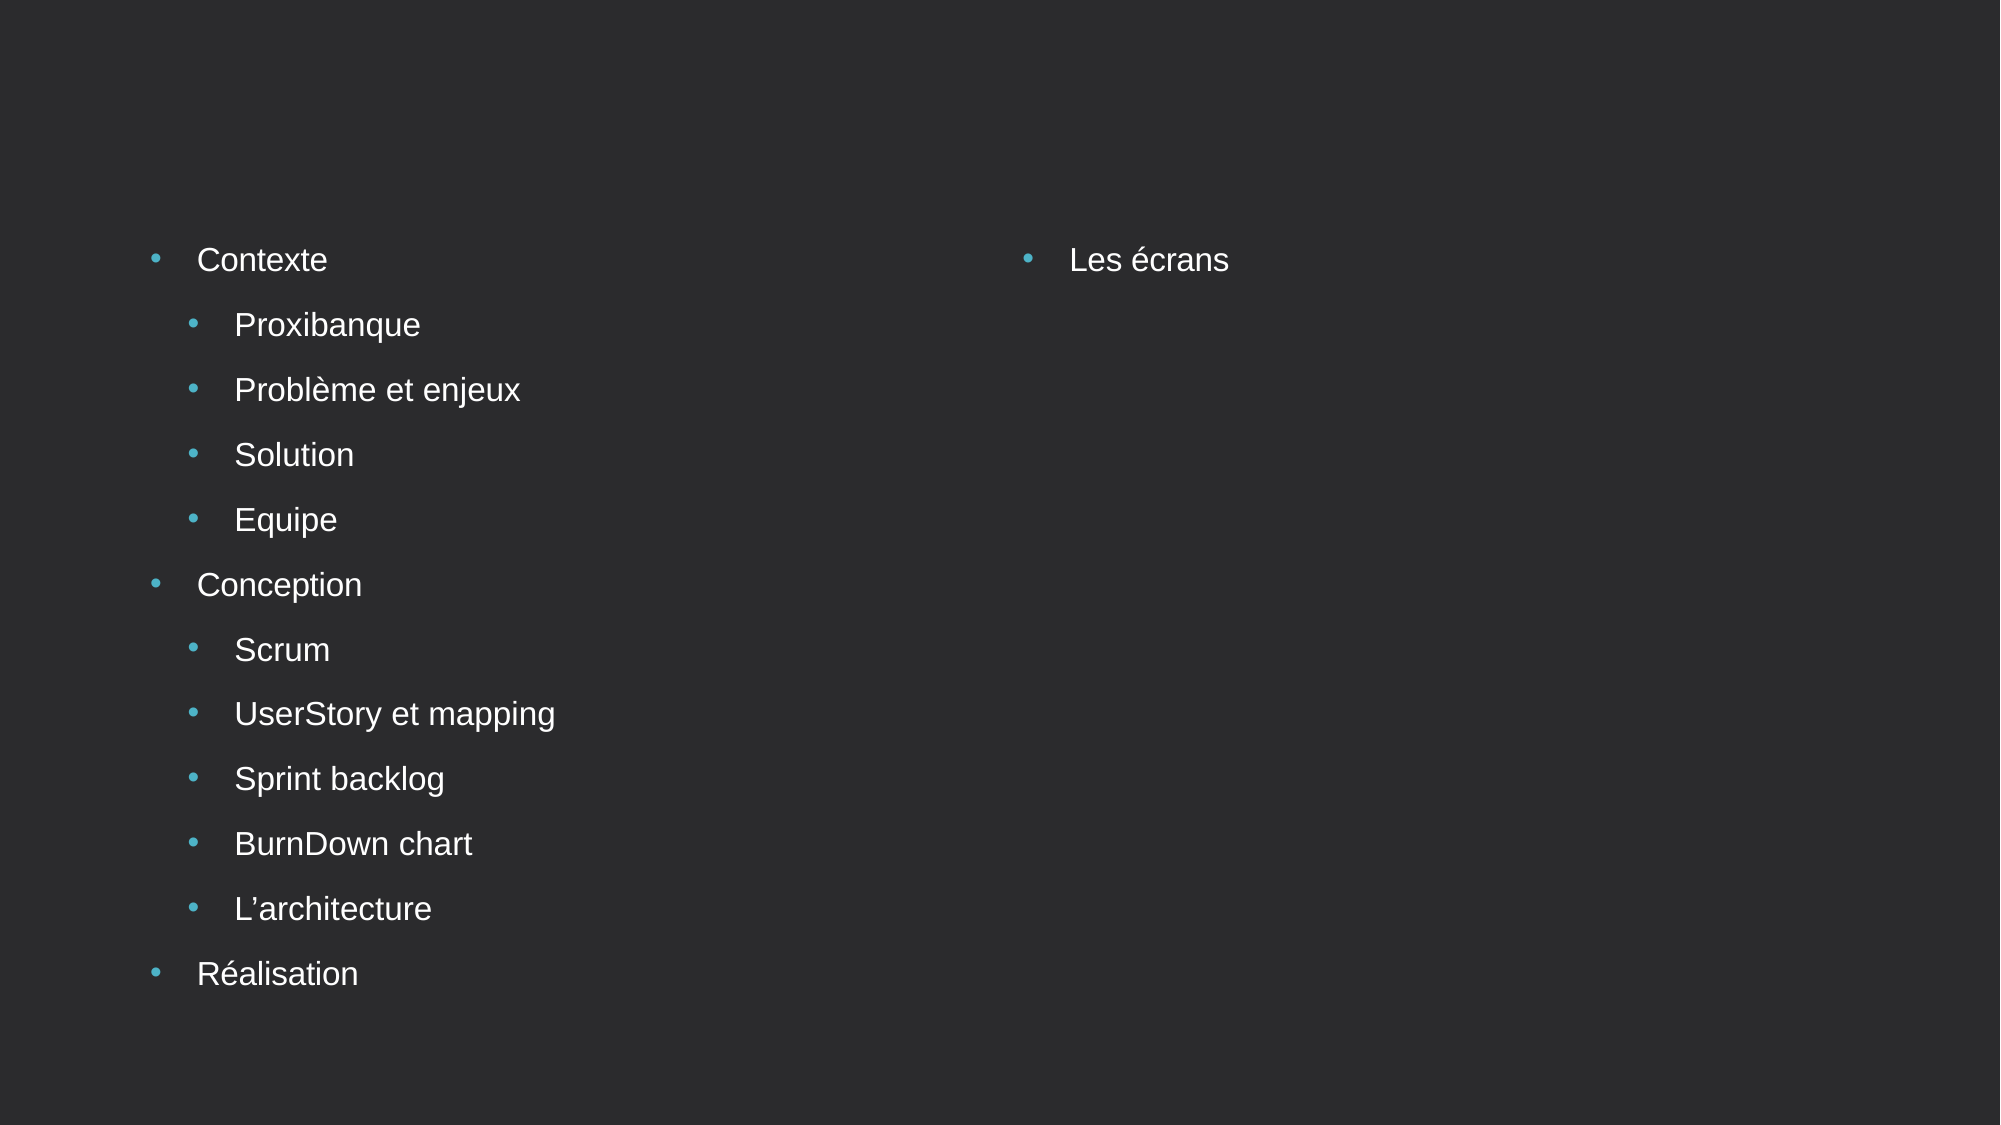

#

Contexte
Proxibanque
Problème et enjeux
Solution
Equipe
Conception
Scrum
UserStory et mapping
Sprint backlog
BurnDown chart
L’architecture
Réalisation
Les écrans